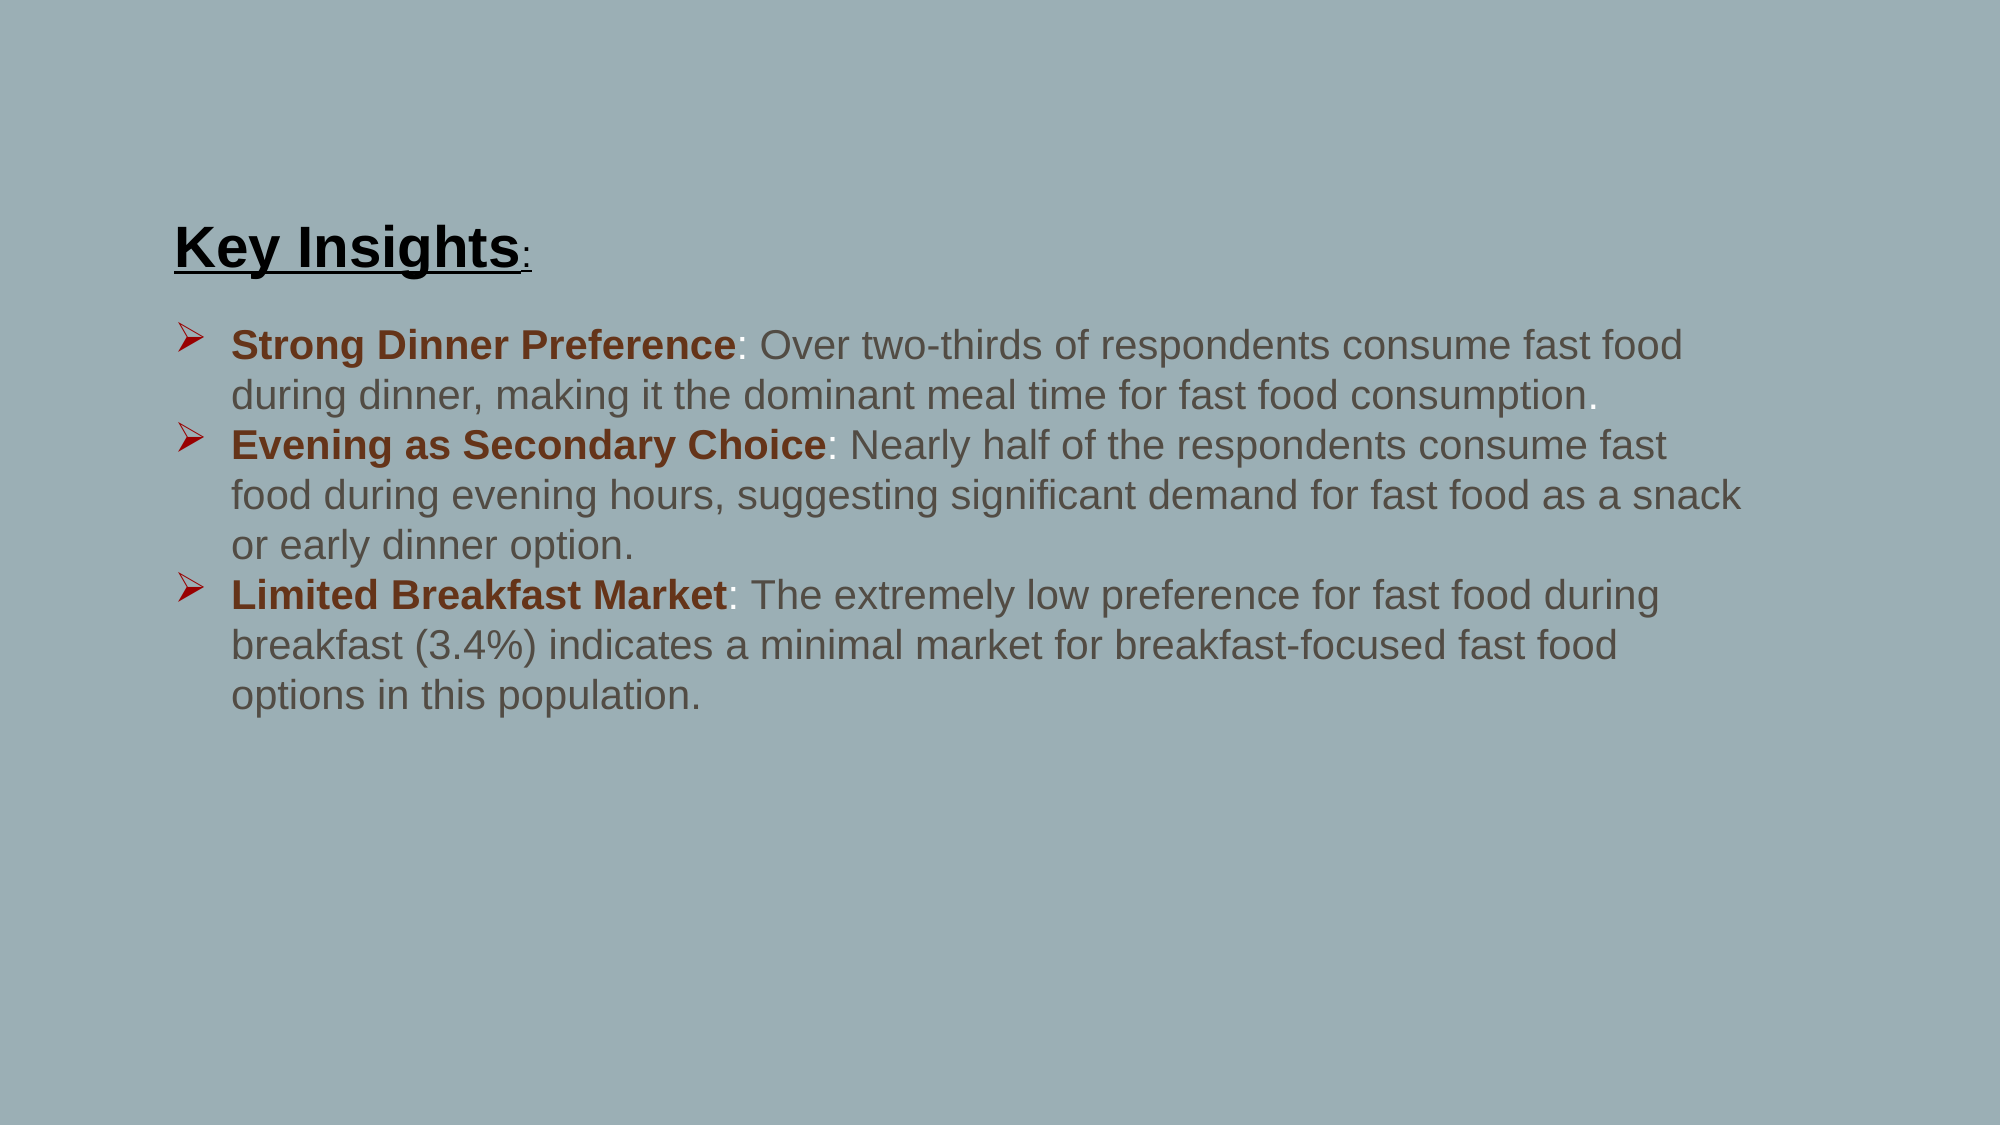

Key Insights:
Strong Dinner Preference: Over two-thirds of respondents consume fast food during dinner, making it the dominant meal time for fast food consumption.
Evening as Secondary Choice: Nearly half of the respondents consume fast food during evening hours, suggesting significant demand for fast food as a snack or early dinner option.
Limited Breakfast Market: The extremely low preference for fast food during breakfast (3.4%) indicates a minimal market for breakfast-focused fast food options in this population.